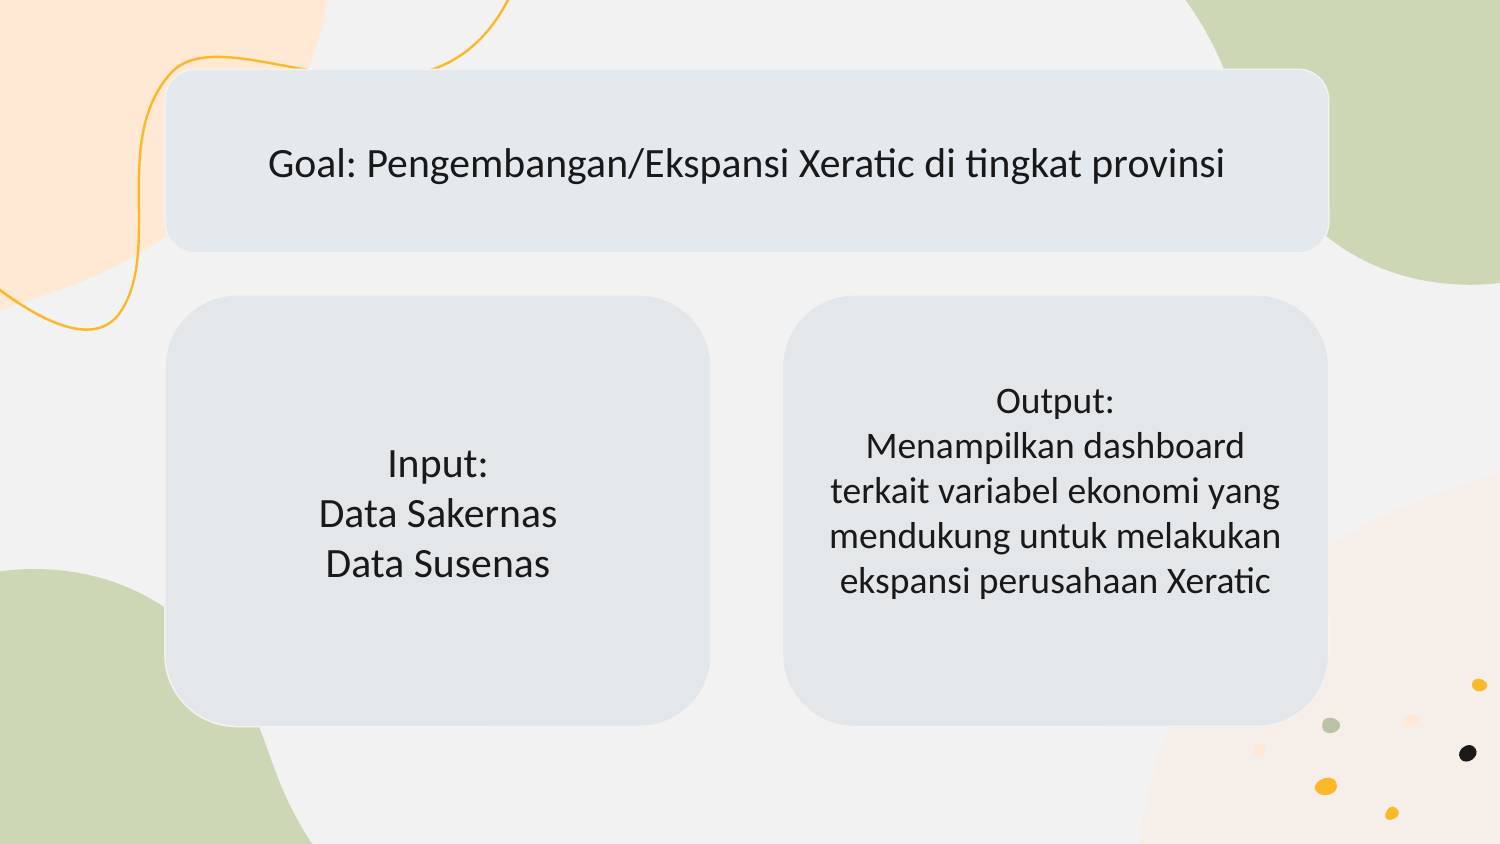

Goal: Pengembangan/Ekspansi Xeratic di tingkat provinsi

Input:
Data Sakernas
Data Susenas
Output:
Menampilkan dashboard terkait variabel ekonomi yang mendukung untuk melakukan ekspansi perusahaan Xeratic